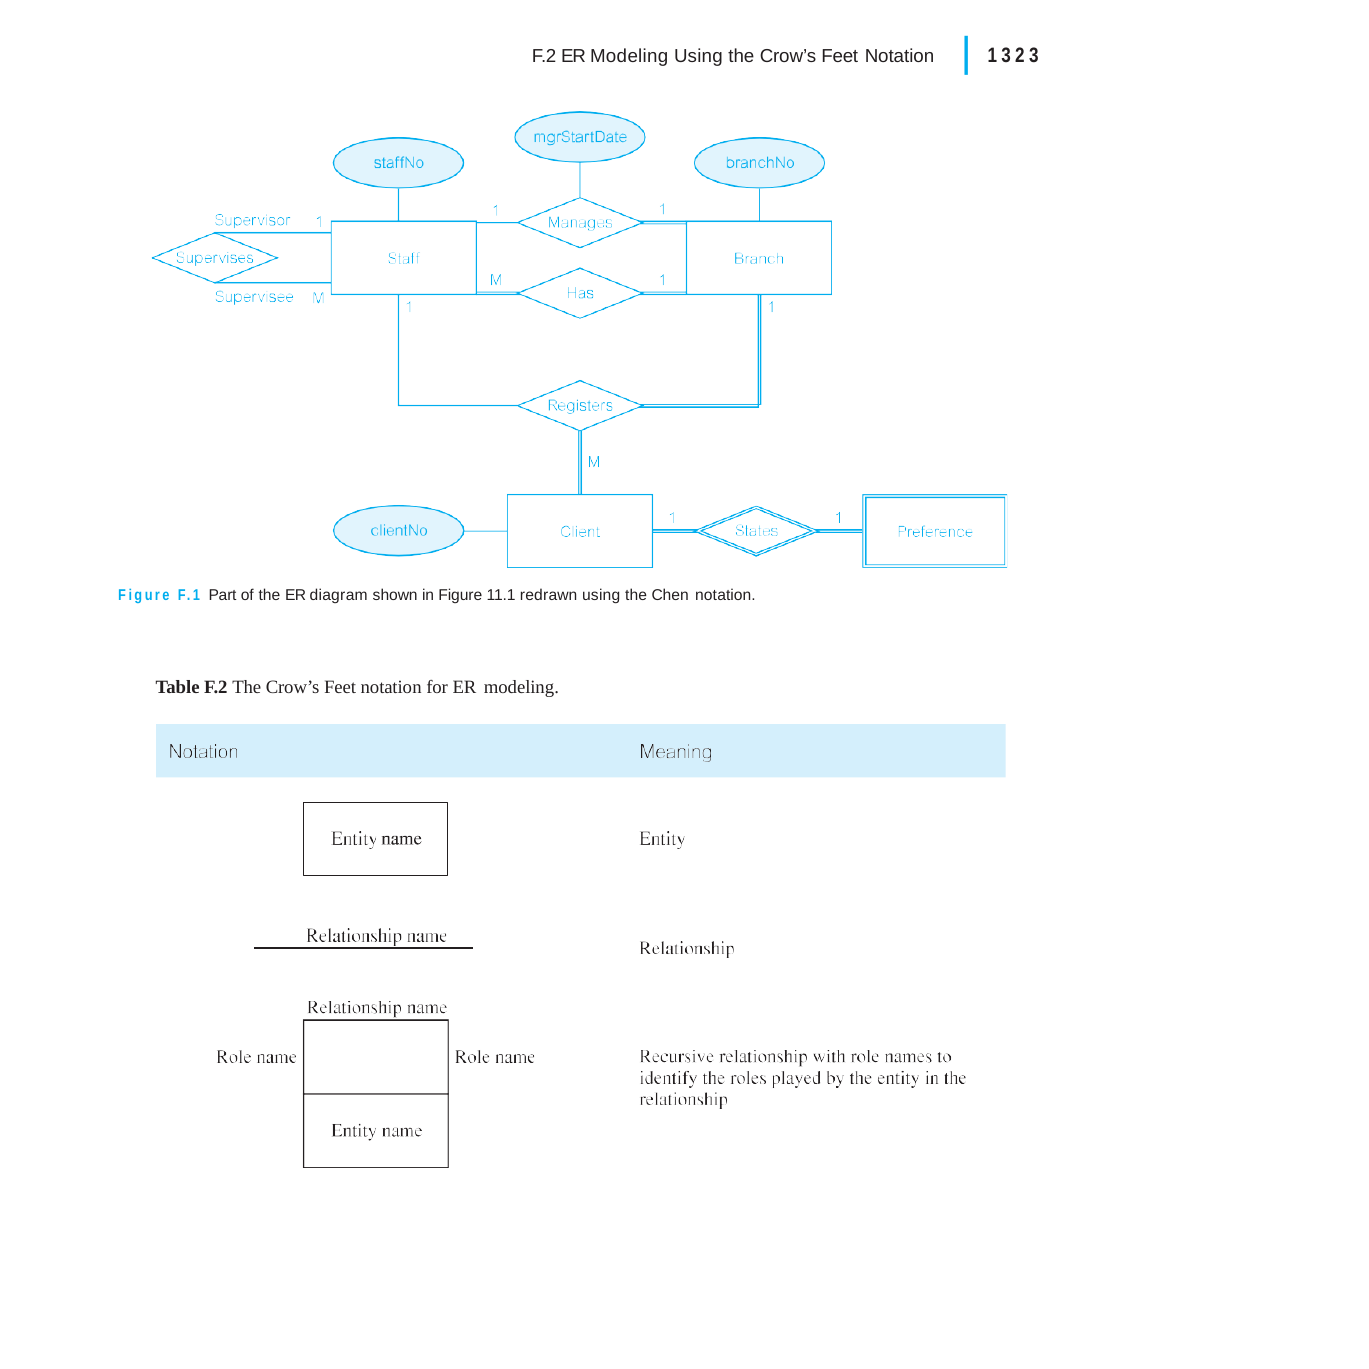

|
1323
F.2 ER Modeling Using the Crow’s Feet Notation

Figure F.1 Part of the ER diagram shown in Figure 11.1 redrawn using the Chen notation.
Table F.2 The Crow’s Feet notation for ER modeling.